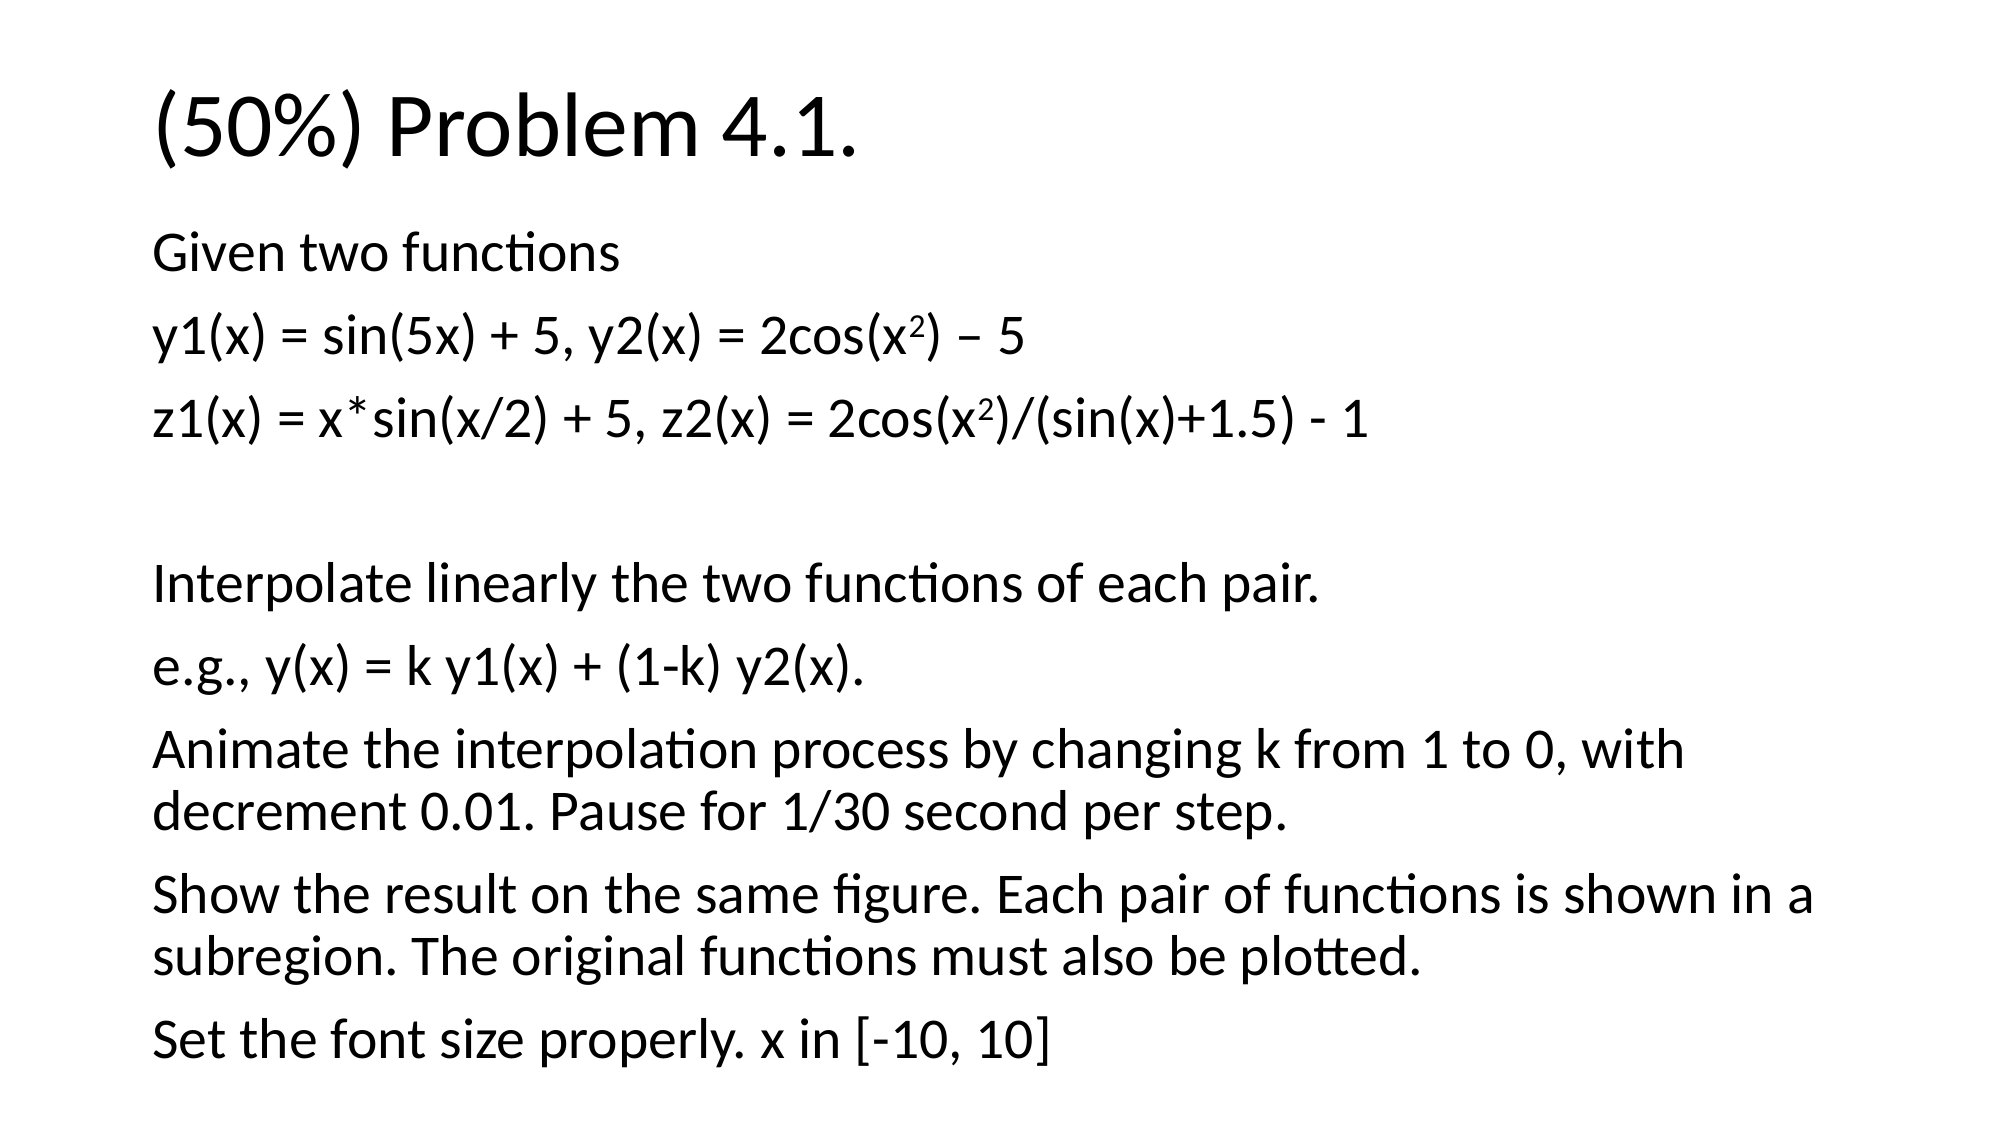

# (50%) Problem 4.1.
Given two functions
y1(x) = sin(5x) + 5, y2(x) = 2cos(x2) – 5
z1(x) = x*sin(x/2) + 5, z2(x) = 2cos(x2)/(sin(x)+1.5) - 1

Interpolate linearly the two functions of each pair.
e.g., y(x) = k y1(x) + (1-k) y2(x).
Animate the interpolation process by changing k from 1 to 0, with decrement 0.01. Pause for 1/30 second per step.
Show the result on the same figure. Each pair of functions is shown in a subregion. The original functions must also be plotted.
Set the font size properly. x in [-10, 10]